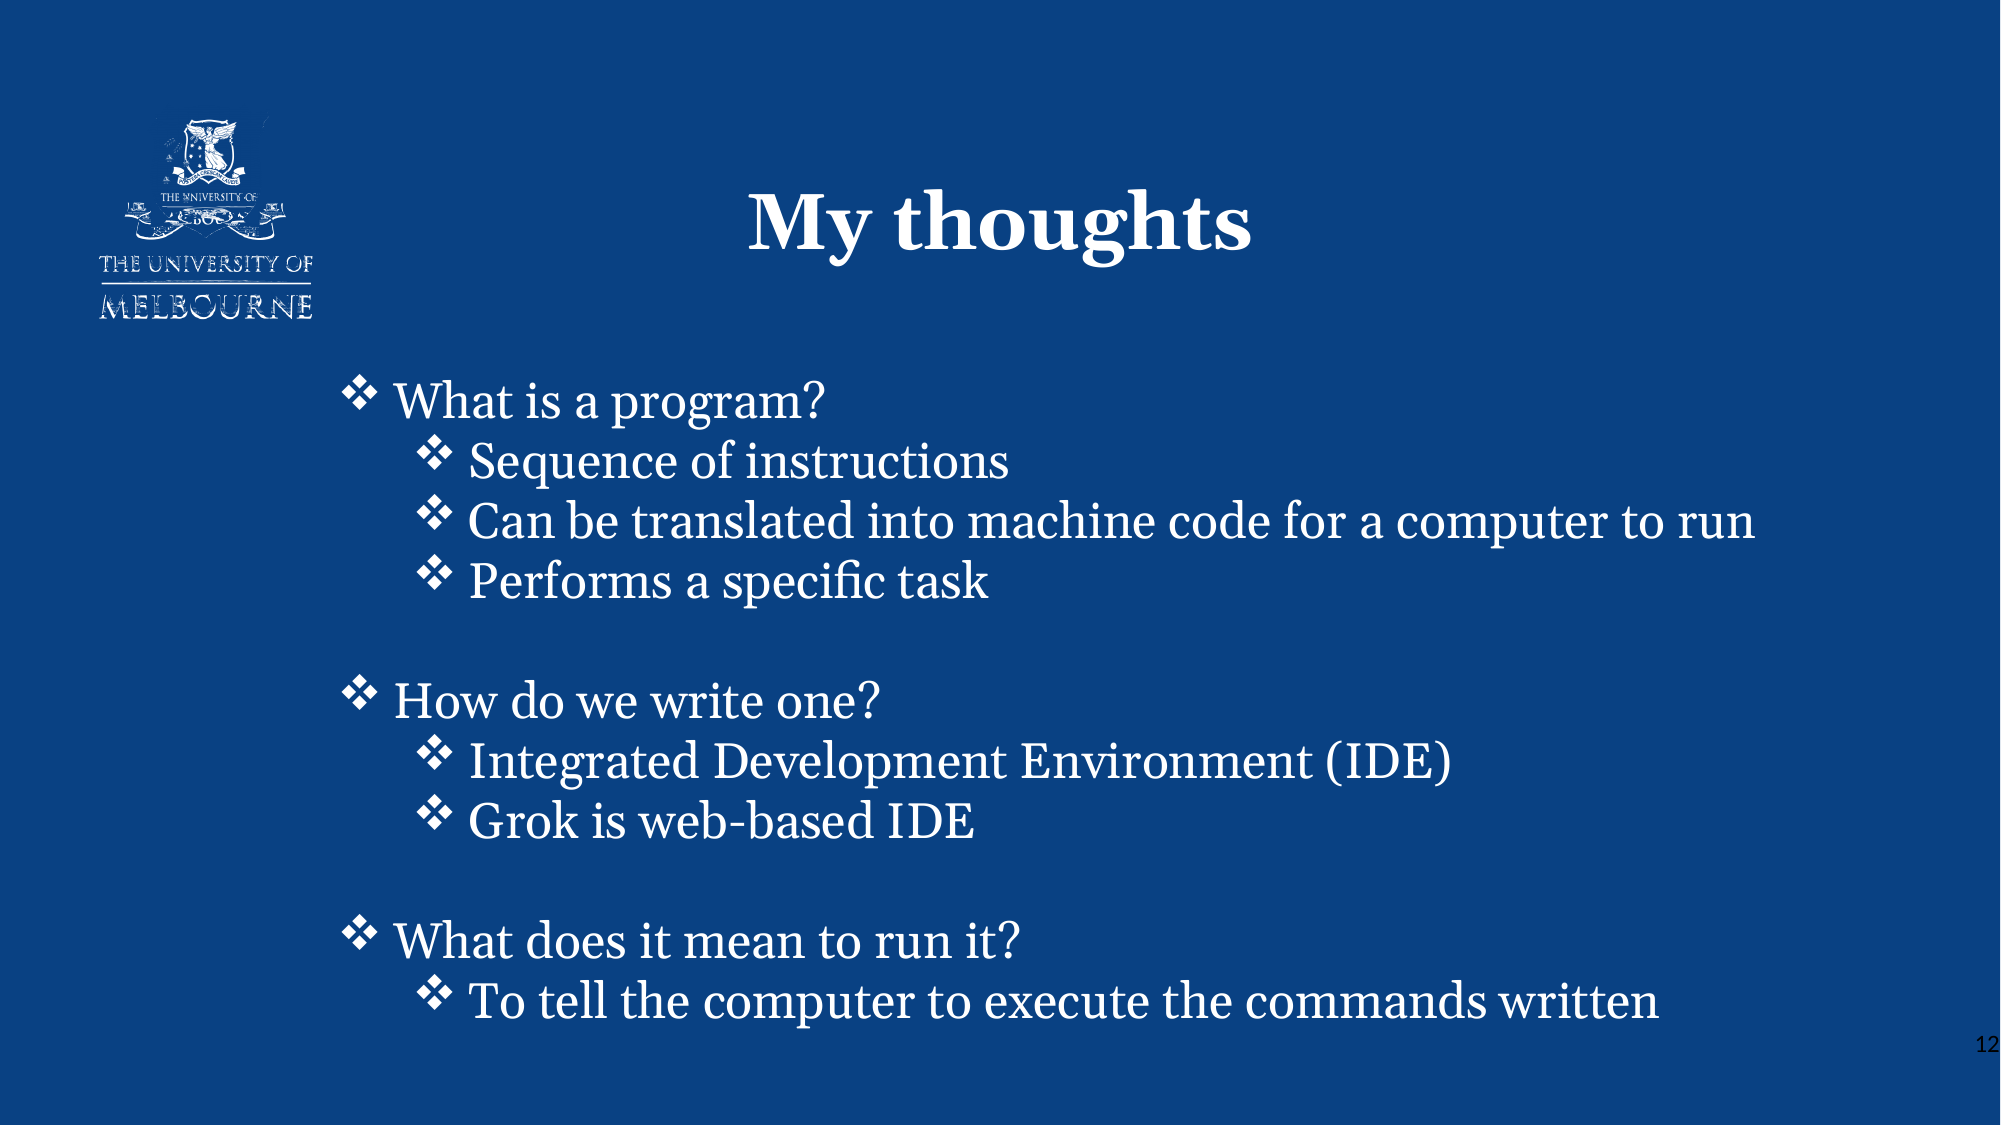

My thoughts
What is a program?
Sequence of instructions
Can be translated into machine code for a computer to run
Performs a specific task

How do we write one?
Integrated Development Environment (IDE)
Grok is web-based IDE

What does it mean to run it?
To tell the computer to execute the commands written
12